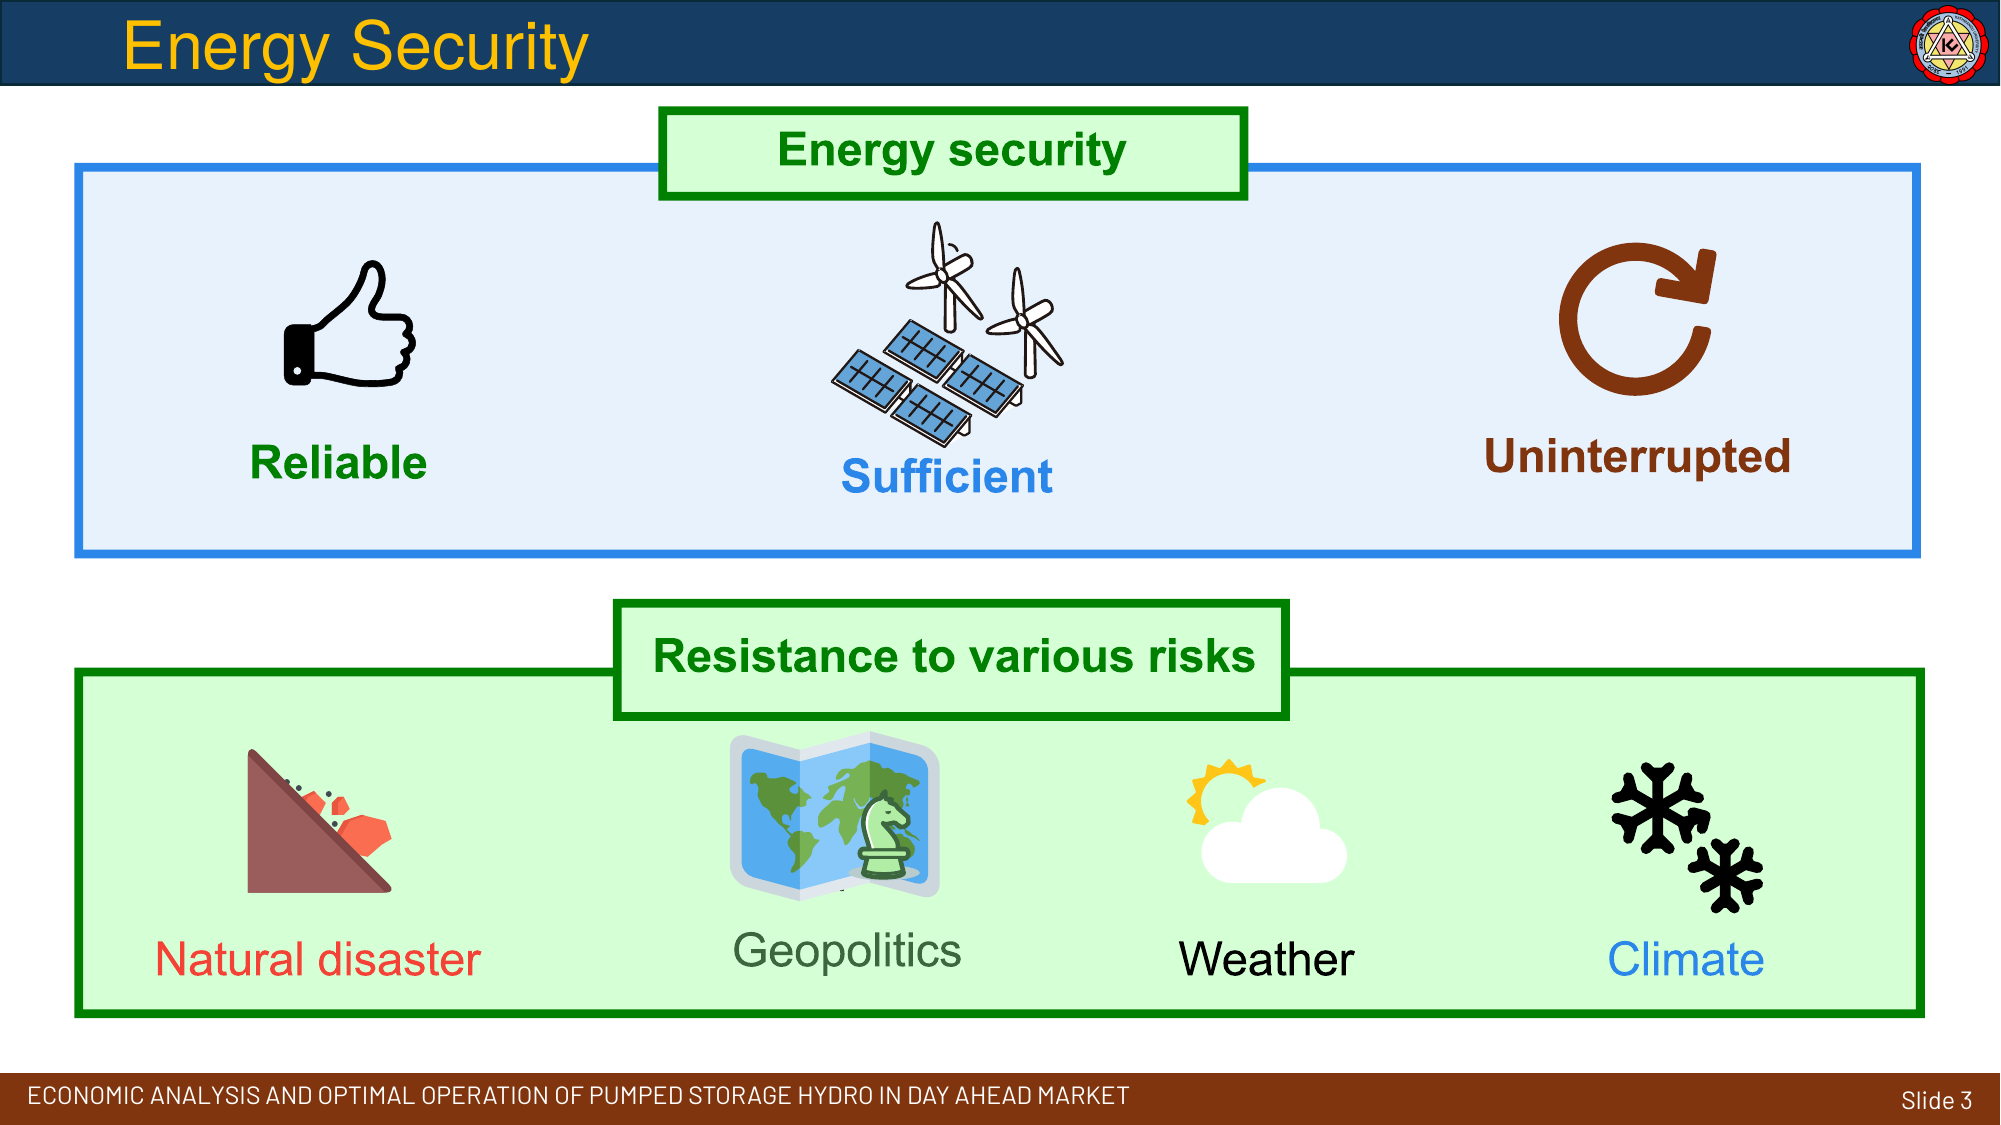

# Energy Security

ECONOMIC ANALYSIS AND OPTIMAL OPERATION OF PUMPED STORAGE HYDRO IN DAY AHEAD MARKET
Slide 3